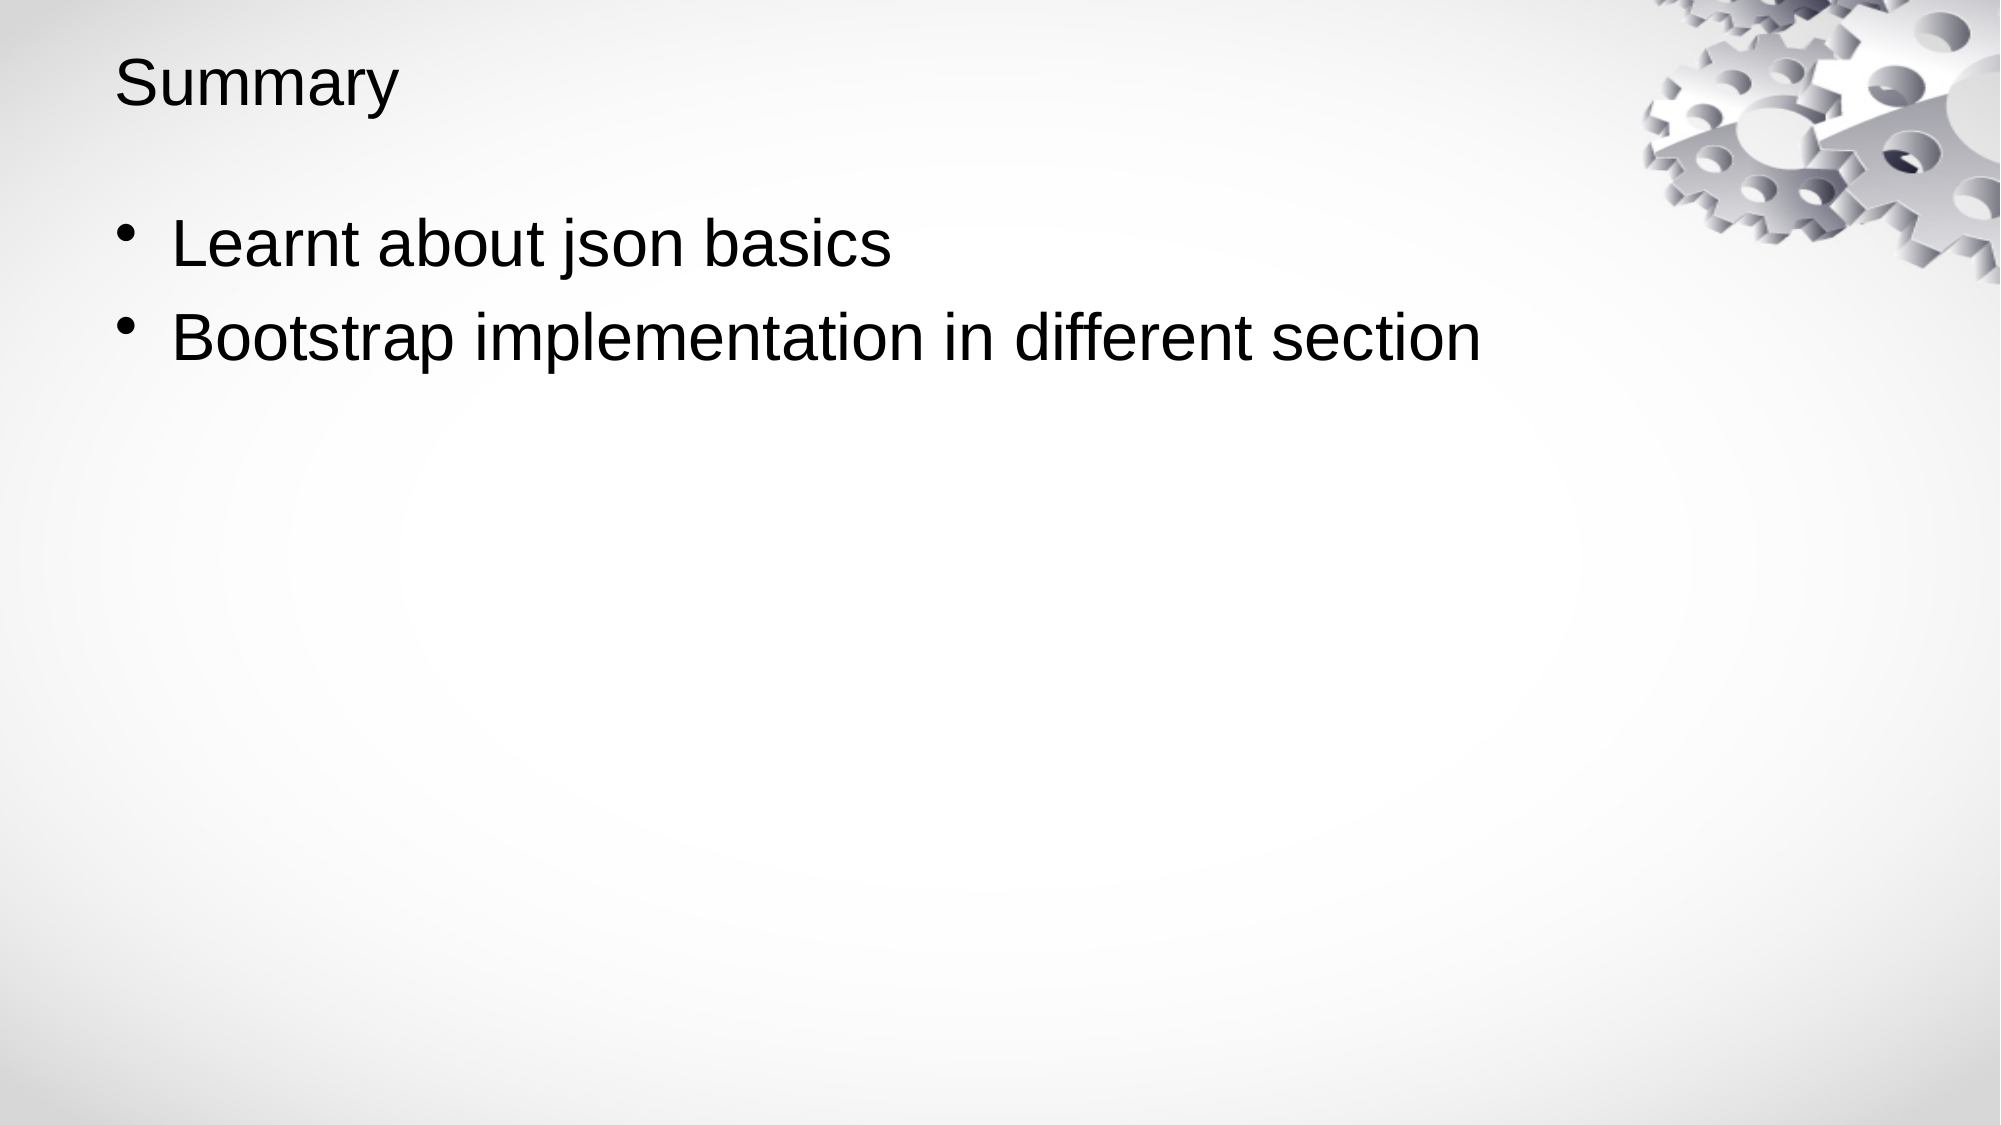

# Summary
Learnt about json basics
Bootstrap implementation in different section